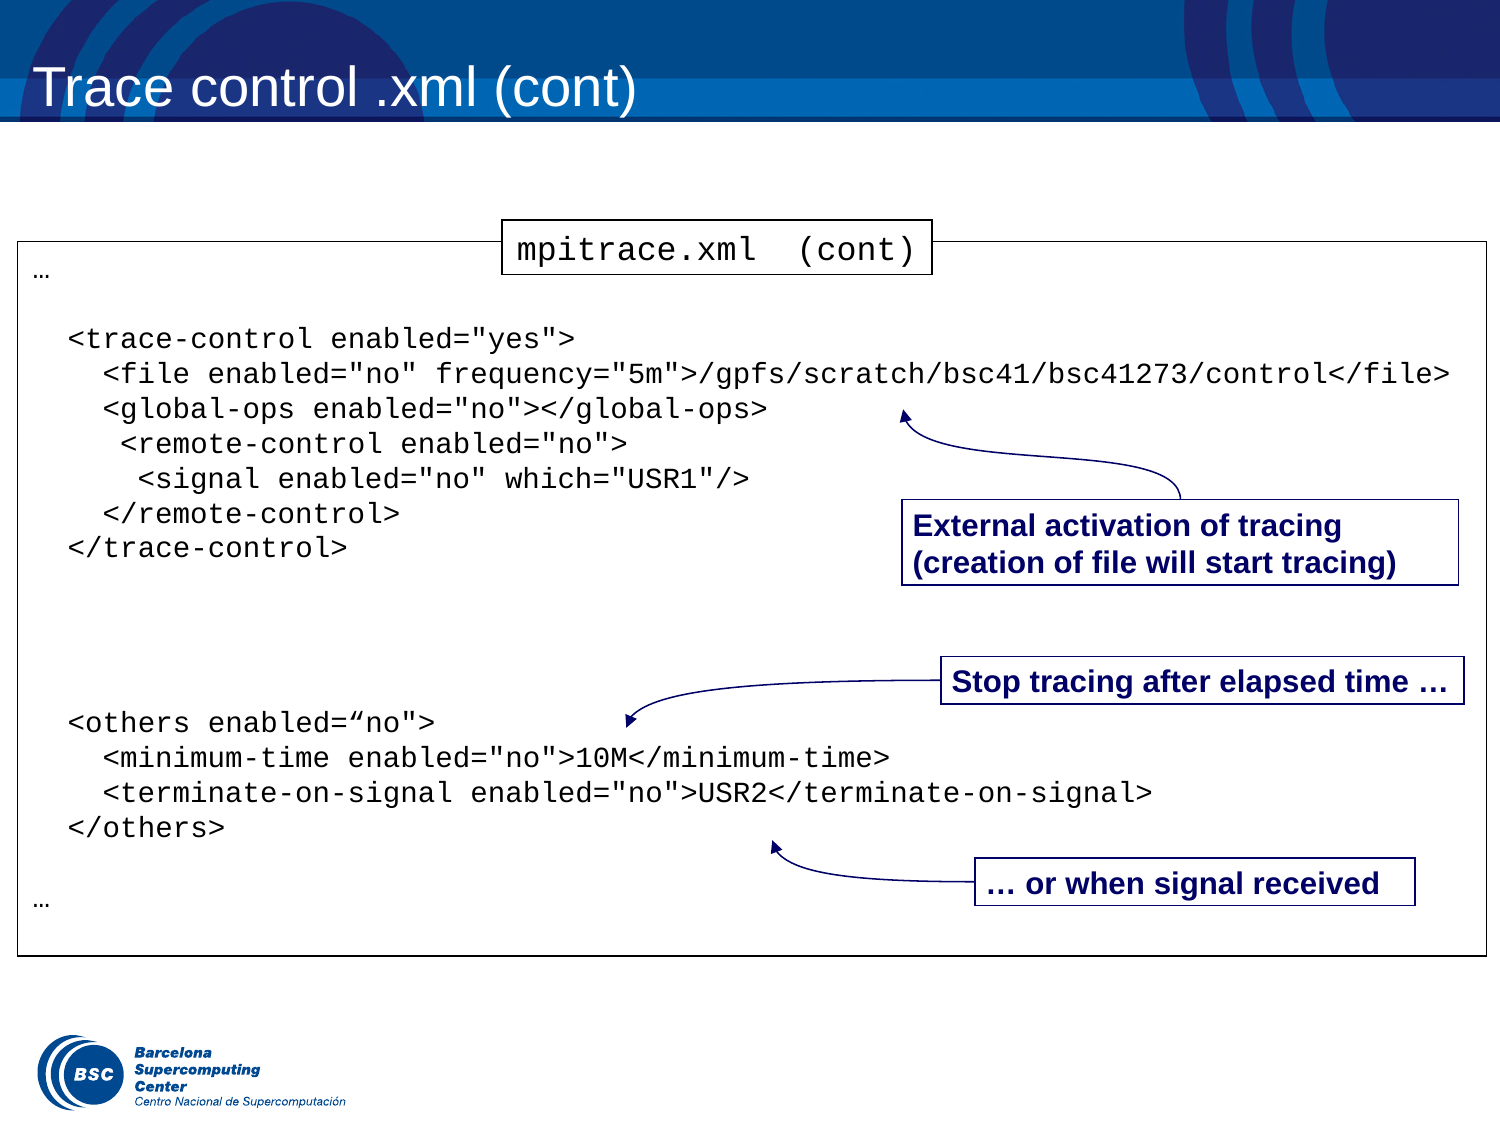

# Trace control .xml (cont)
mpitrace.xml  (cont)
…

  <trace-control enabled="yes">
    <file enabled="no" frequency="5m">/gpfs/scratch/bsc41/bsc41273/control</file>
    <global-ops enabled="no"></global-ops>
     <remote-control enabled="no">
      <signal enabled="no" which="USR1"/>
    </remote-control>
  </trace-control>

  <others enabled=“no">
    <minimum-time enabled="no">10M</minimum-time>
    <terminate-on-signal enabled="no">USR2</terminate-on-signal>
  </others>

…

External activation of tracing (creation of file will start tracing)
Stop tracing after elapsed time …

… or when signal received